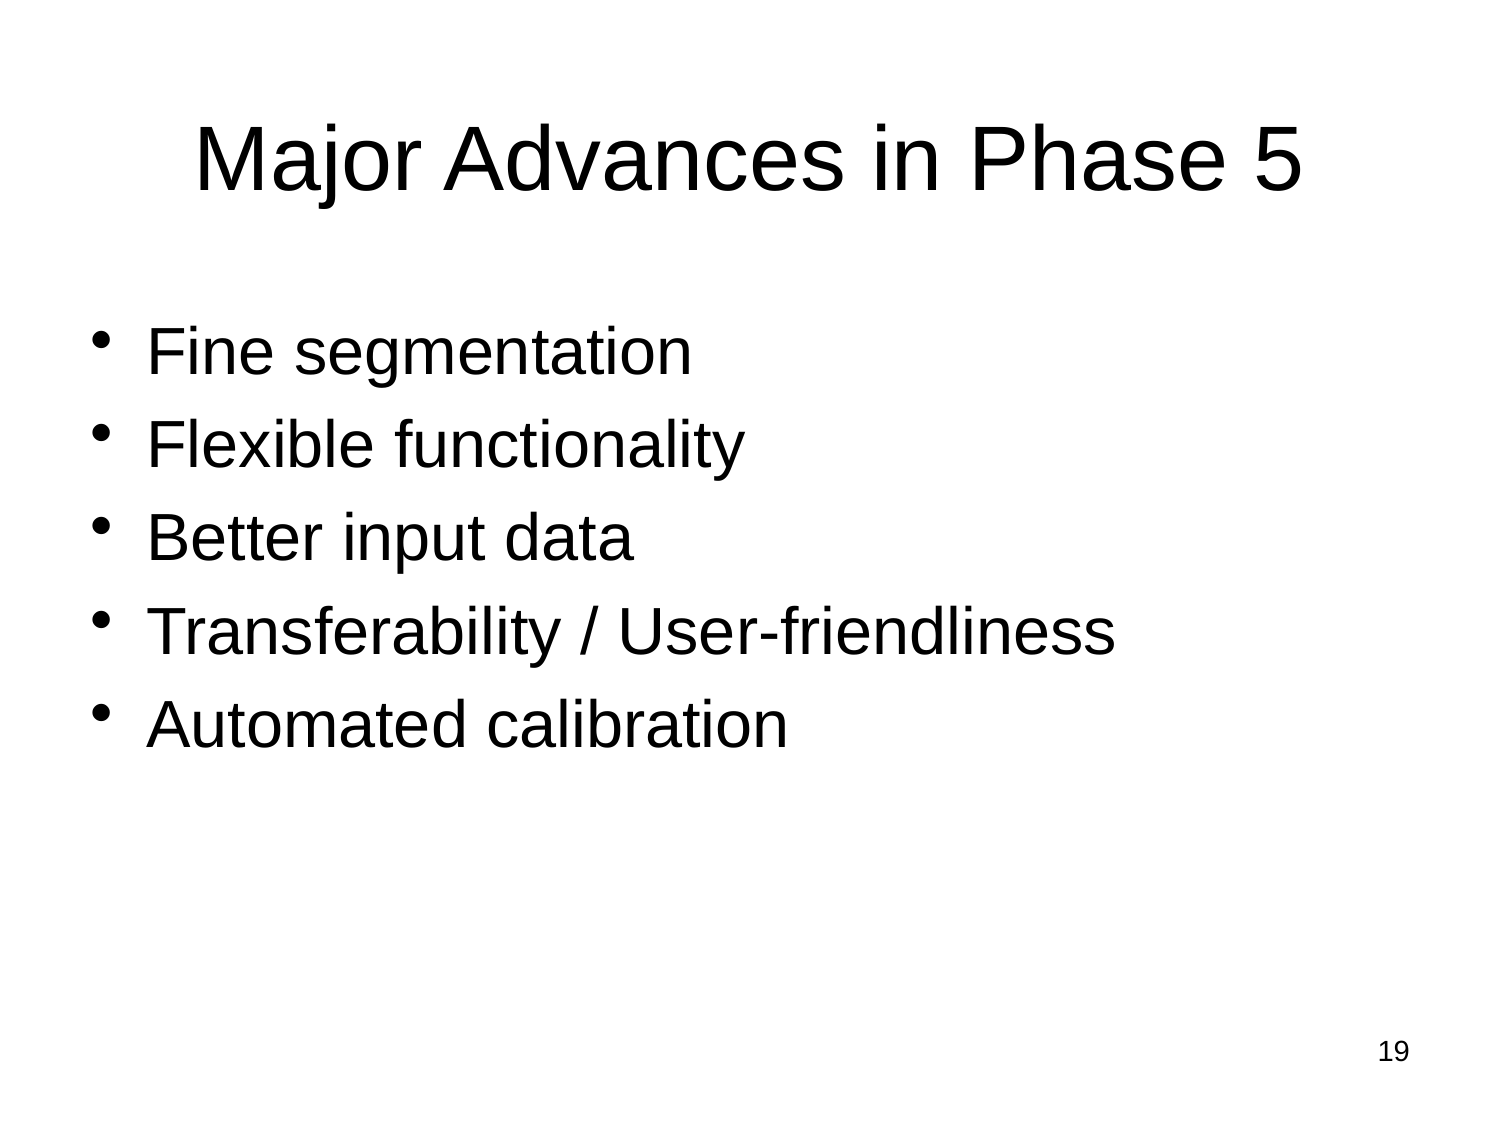

# Major Advances in Phase 5
Fine segmentation
Flexible functionality
Better input data
Transferability / User-friendliness
Automated calibration
19